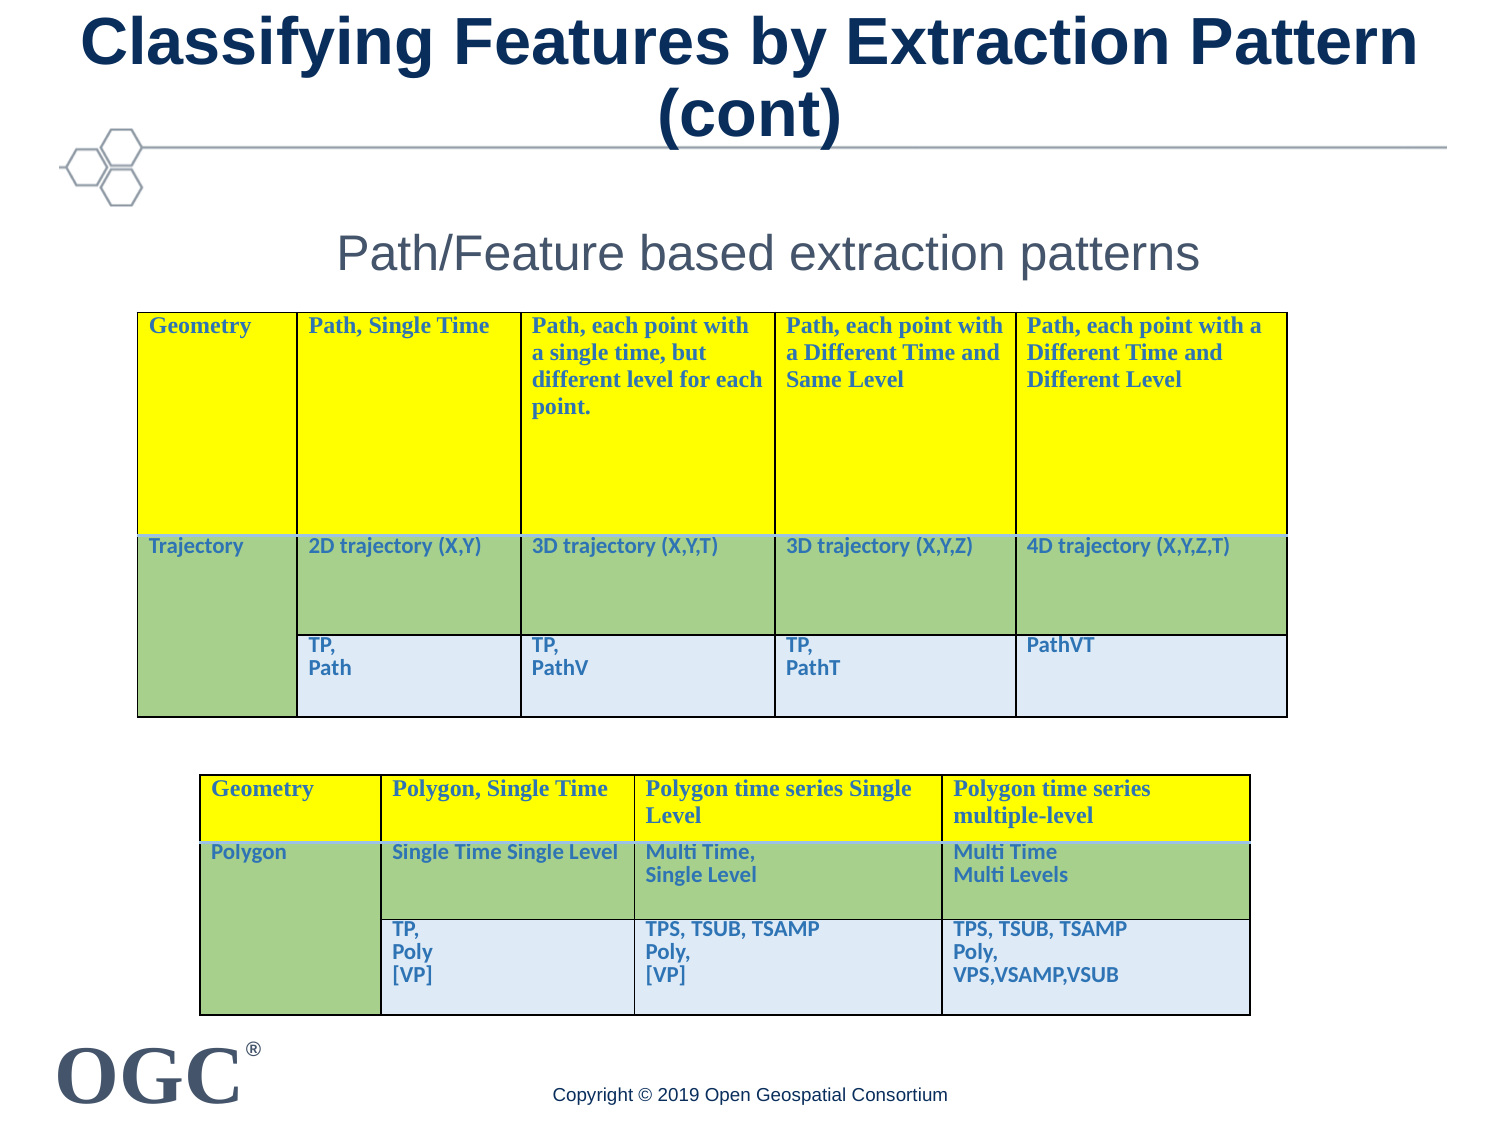

# Classifying Features by Extraction Pattern (cont)
Path/Feature based extraction patterns
| Geometry | Path, Single Time | Path, each point with a single time, but different level for each point. | Path, each point with a Different Time and Same Level | Path, each point with a Different Time and Different Level |
| --- | --- | --- | --- | --- |
| Trajectory | 2D trajectory (X,Y) | 3D trajectory (X,Y,T) | 3D trajectory (X,Y,Z) | 4D trajectory (X,Y,Z,T) |
|  | TP, Path | TP, PathV | TP, PathT | PathVT |
| Geometry | Polygon, Single Time | Polygon time series Single Level | Polygon time series multiple-level |
| --- | --- | --- | --- |
| Polygon | Single Time Single Level | Multi Time, Single Level | Multi Time Multi Levels |
|  | TP, Poly [VP] | TPS, TSUB, TSAMP Poly, [VP] | TPS, TSUB, TSAMP Poly, VPS,VSAMP,VSUB |
Copyright © 2019 Open Geospatial Consortium